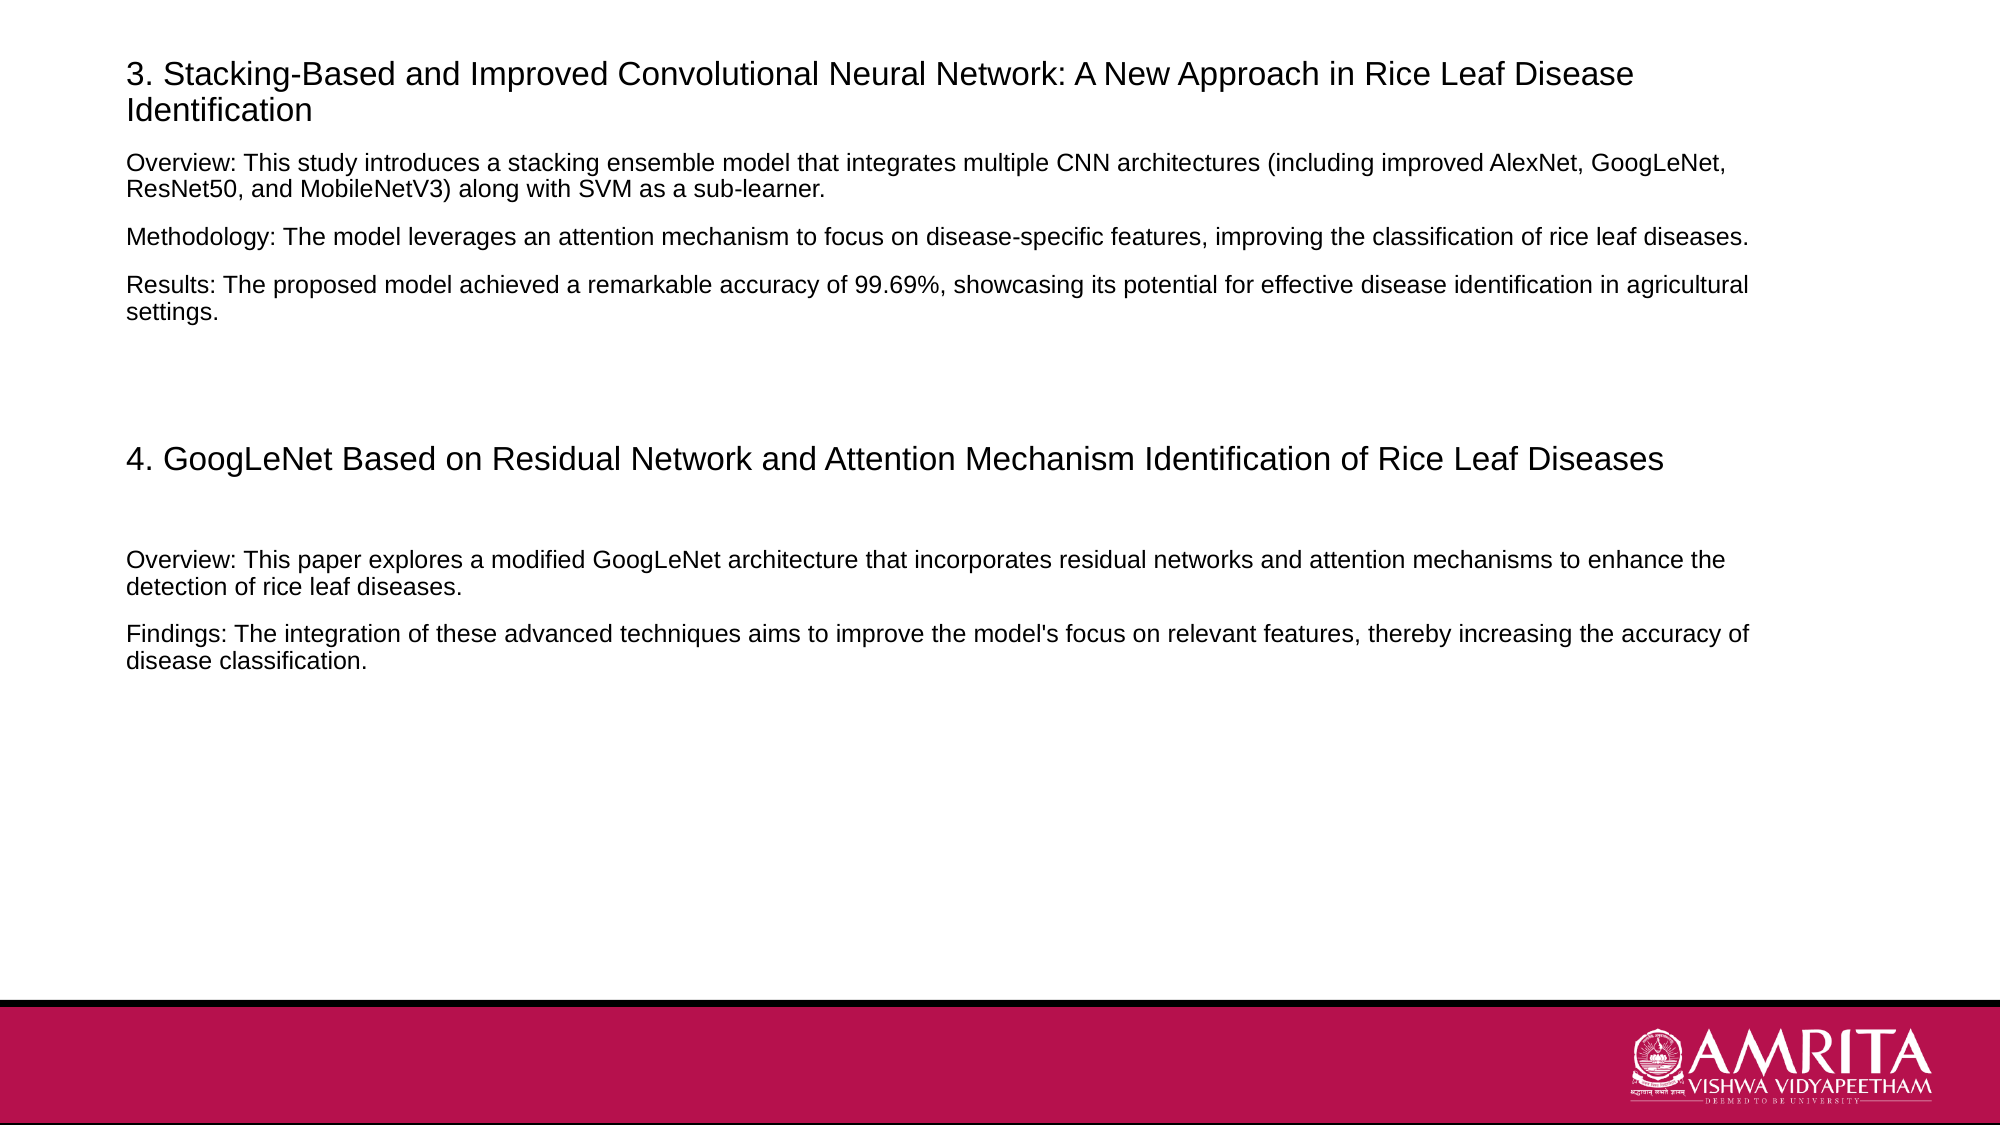

3. Stacking-Based and Improved Convolutional Neural Network: A New Approach in Rice Leaf Disease Identification
Overview: This study introduces a stacking ensemble model that integrates multiple CNN architectures (including improved AlexNet, GoogLeNet, ResNet50, and MobileNetV3) along with SVM as a sub-learner.
Methodology: The model leverages an attention mechanism to focus on disease-specific features, improving the classification of rice leaf diseases.
Results: The proposed model achieved a remarkable accuracy of 99.69%, showcasing its potential for effective disease identification in agricultural settings.

4. GoogLeNet Based on Residual Network and Attention Mechanism Identification of Rice Leaf Diseases

Overview: This paper explores a modified GoogLeNet architecture that incorporates residual networks and attention mechanisms to enhance the detection of rice leaf diseases.
Findings: The integration of these advanced techniques aims to improve the model's focus on relevant features, thereby increasing the accuracy of disease classification.